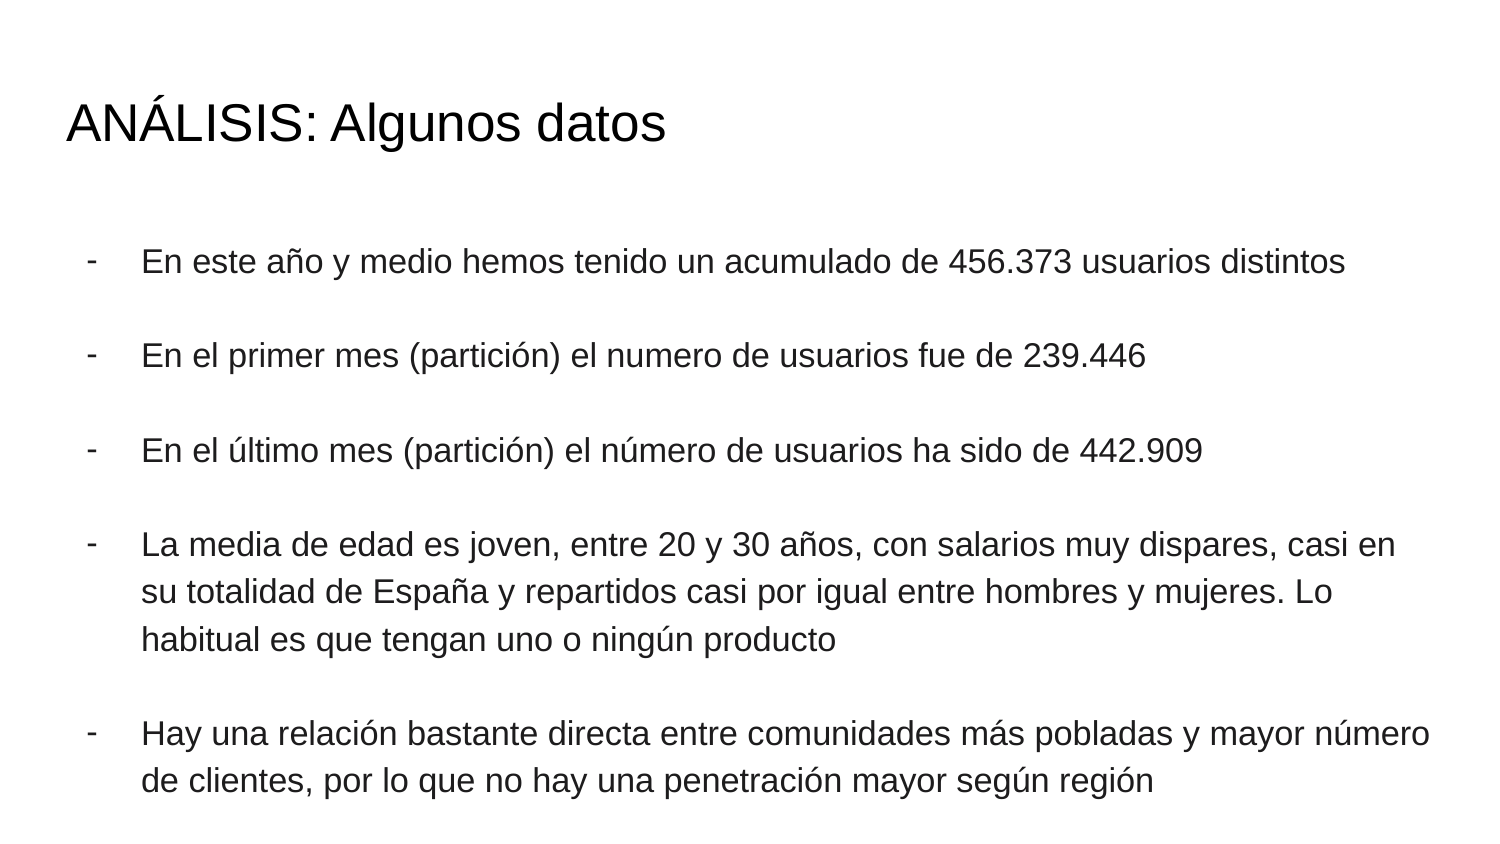

# ANÁLISIS: Algunos datos

En este año y medio hemos tenido un acumulado de 456.373 usuarios distintos

En el primer mes (partición) el numero de usuarios fue de 239.446

En el último mes (partición) el número de usuarios ha sido de 442.909

La media de edad es joven, entre 20 y 30 años, con salarios muy dispares, casi en su totalidad de España y repartidos casi por igual entre hombres y mujeres. Lo habitual es que tengan uno o ningún producto

Hay una relación bastante directa entre comunidades más pobladas y mayor número de clientes, por lo que no hay una penetración mayor según región